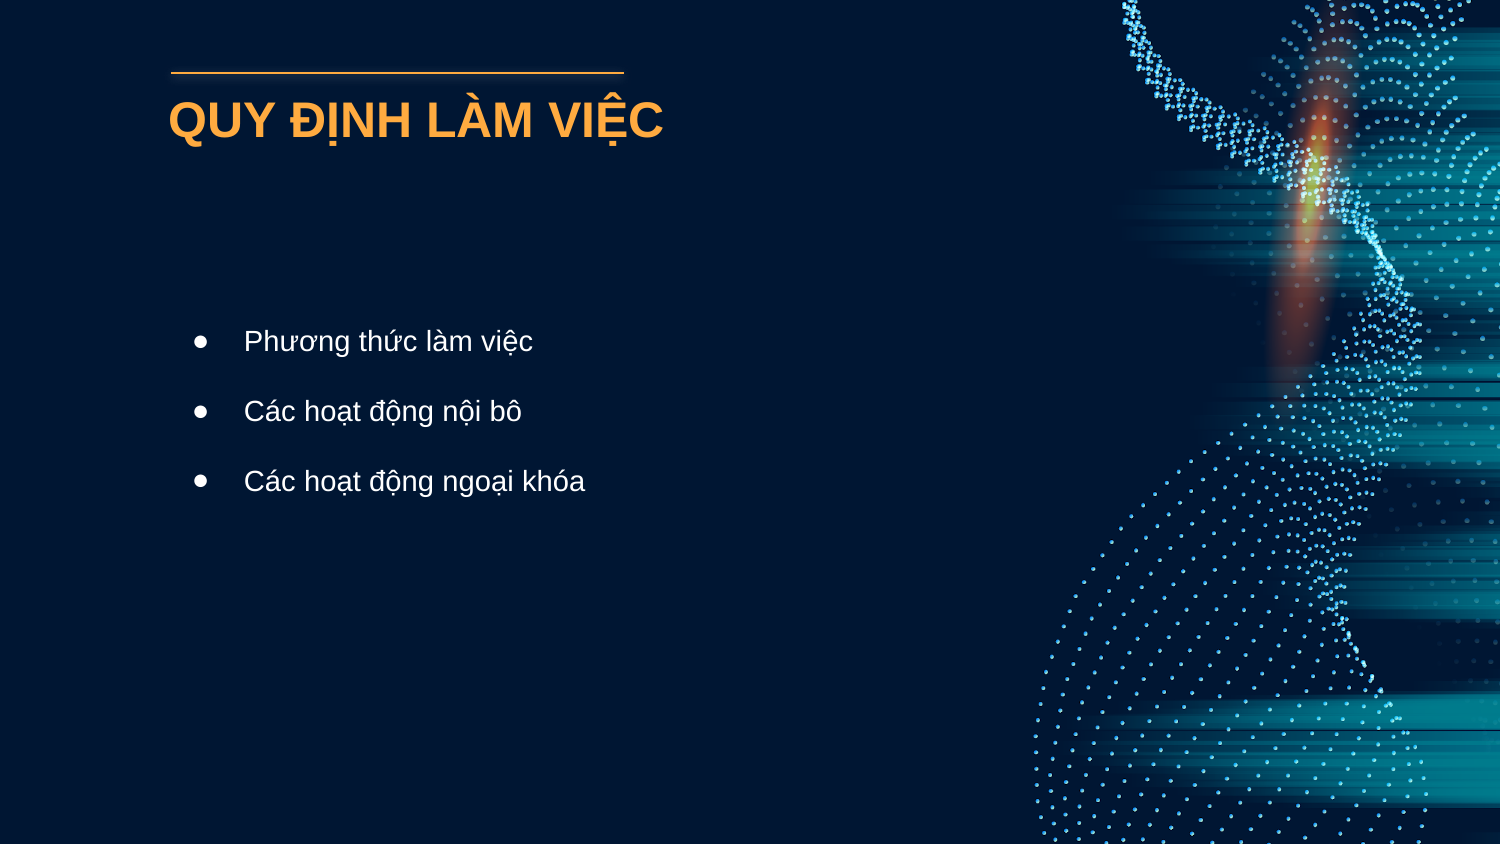

# QUY ĐỊNH LÀM VIỆC
Phương thức làm việc
Các hoạt động nội bô
Các hoạt động ngoại khóa